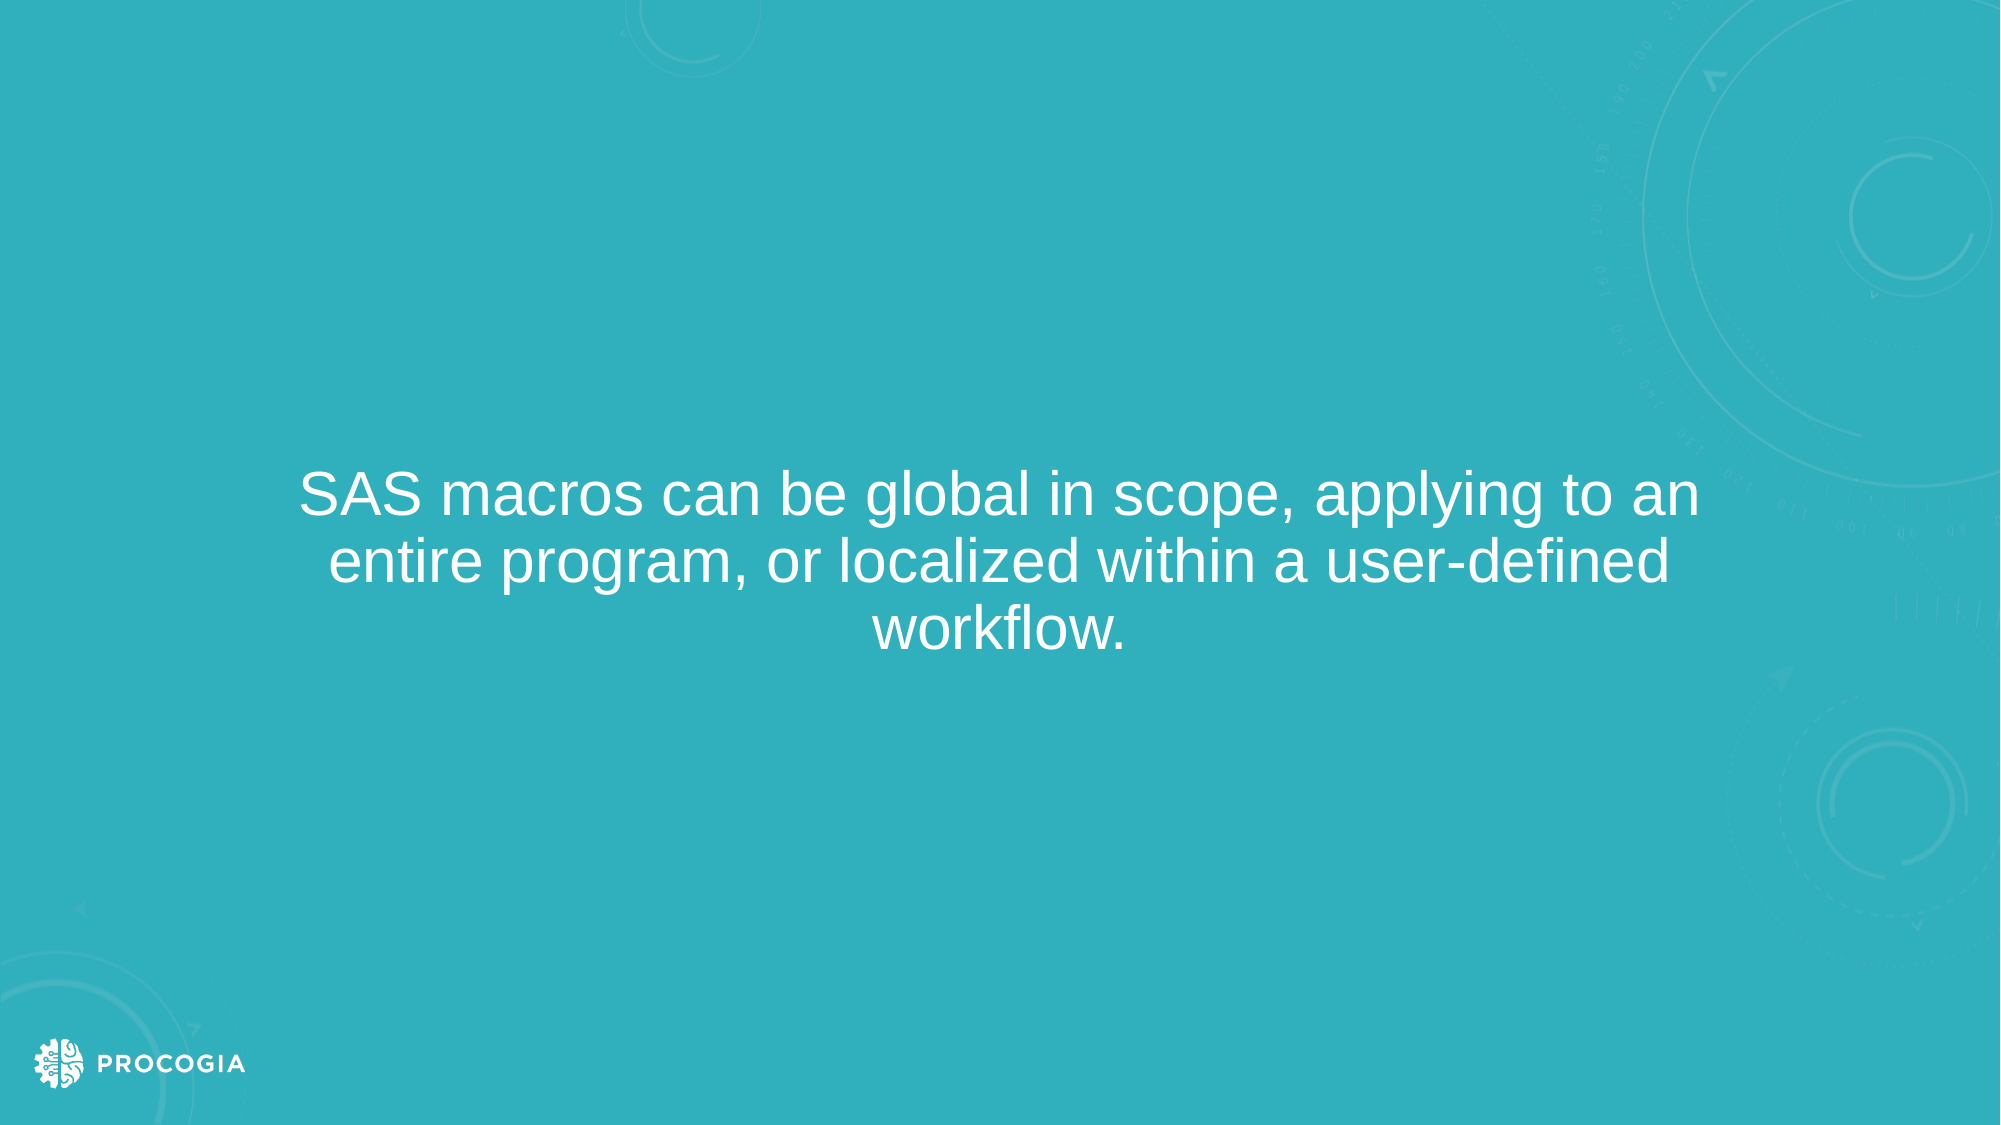

# SAS macros can be global in scope, applying to an entire program, or localized within a user-defined workflow.